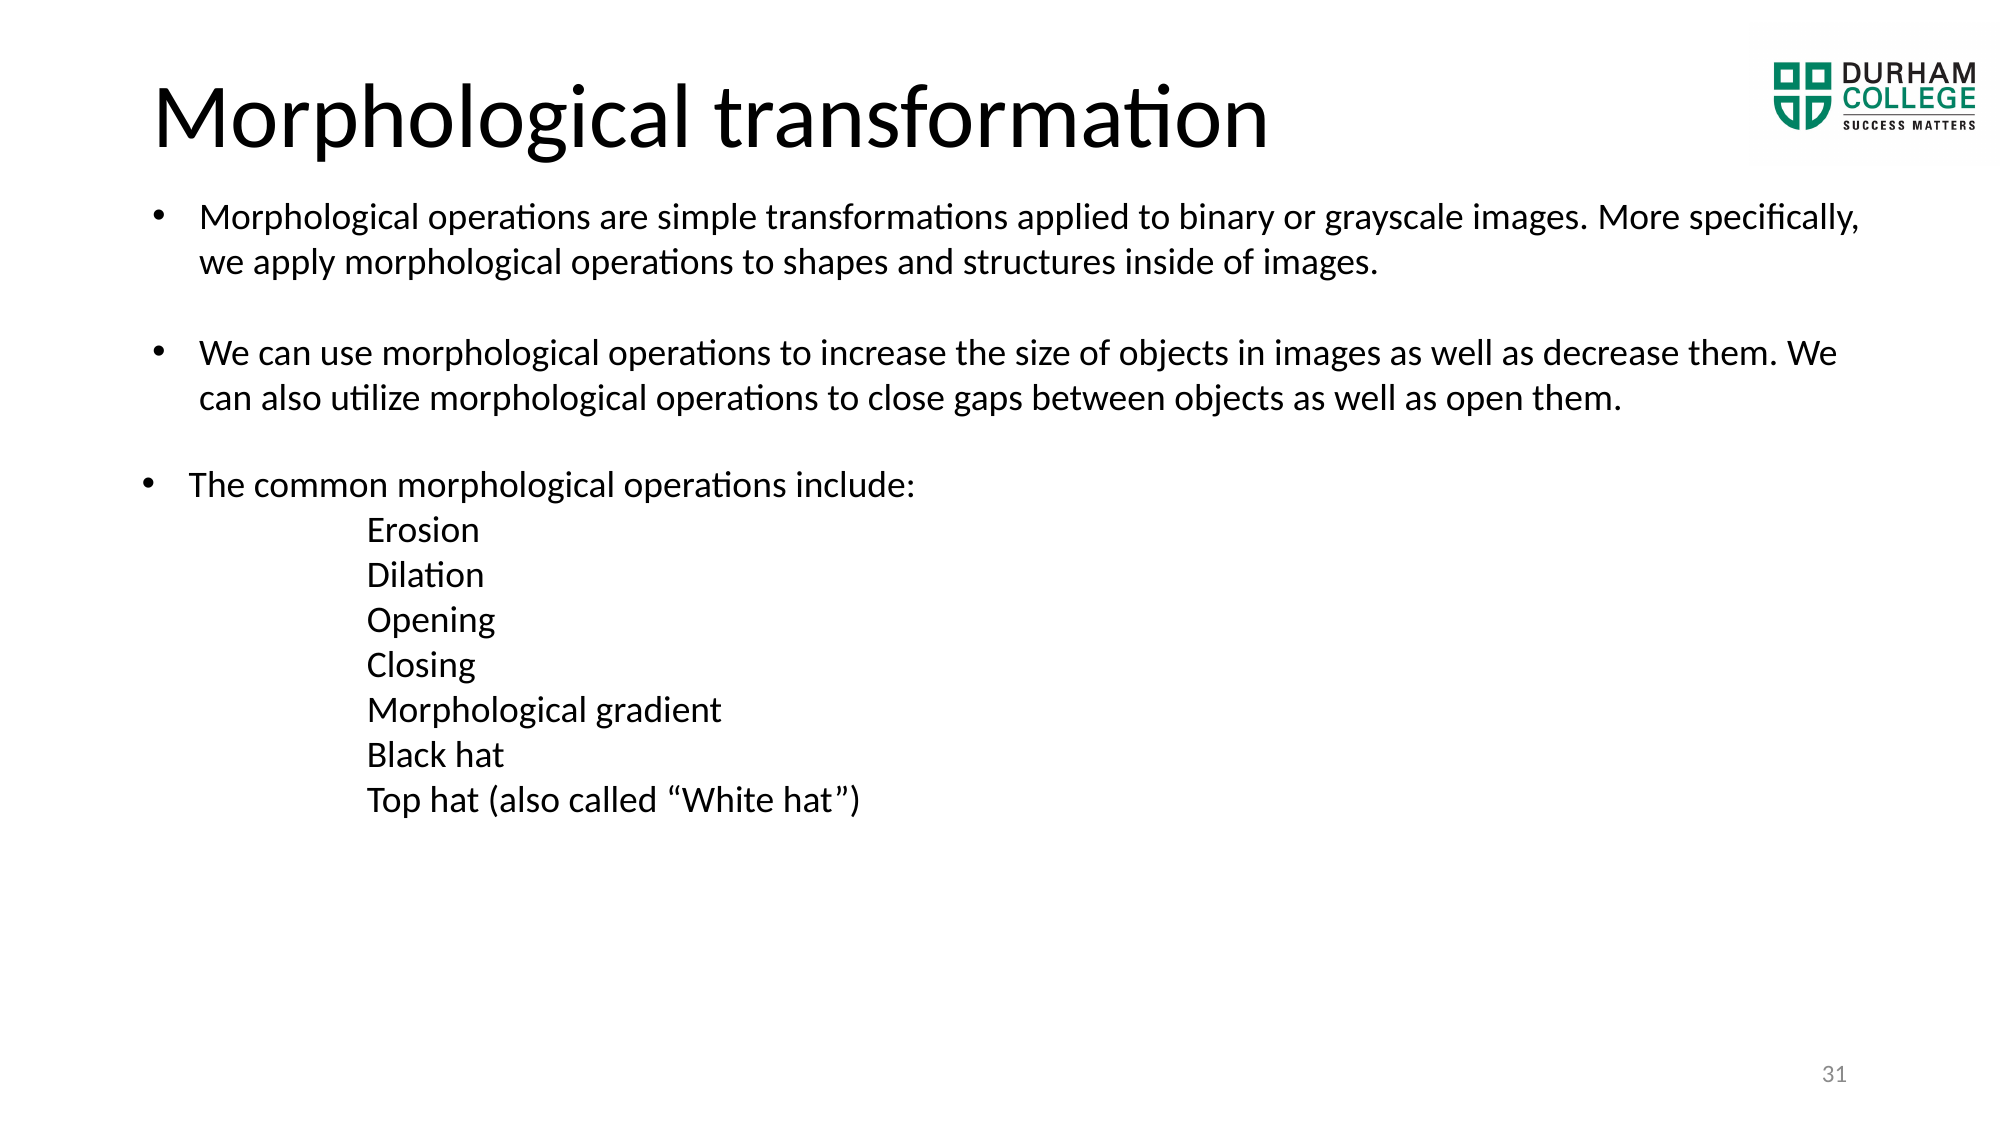

# Morphological transformation
Morphological operations are simple transformations applied to binary or grayscale images. More specifically, we apply morphological operations to shapes and structures inside of images.
We can use morphological operations to increase the size of objects in images as well as decrease them. We can also utilize morphological operations to close gaps between objects as well as open them.
The common morphological operations include:
Erosion
Dilation
Opening
Closing
Morphological gradient
Black hat
Top hat (also called “White hat”)
31